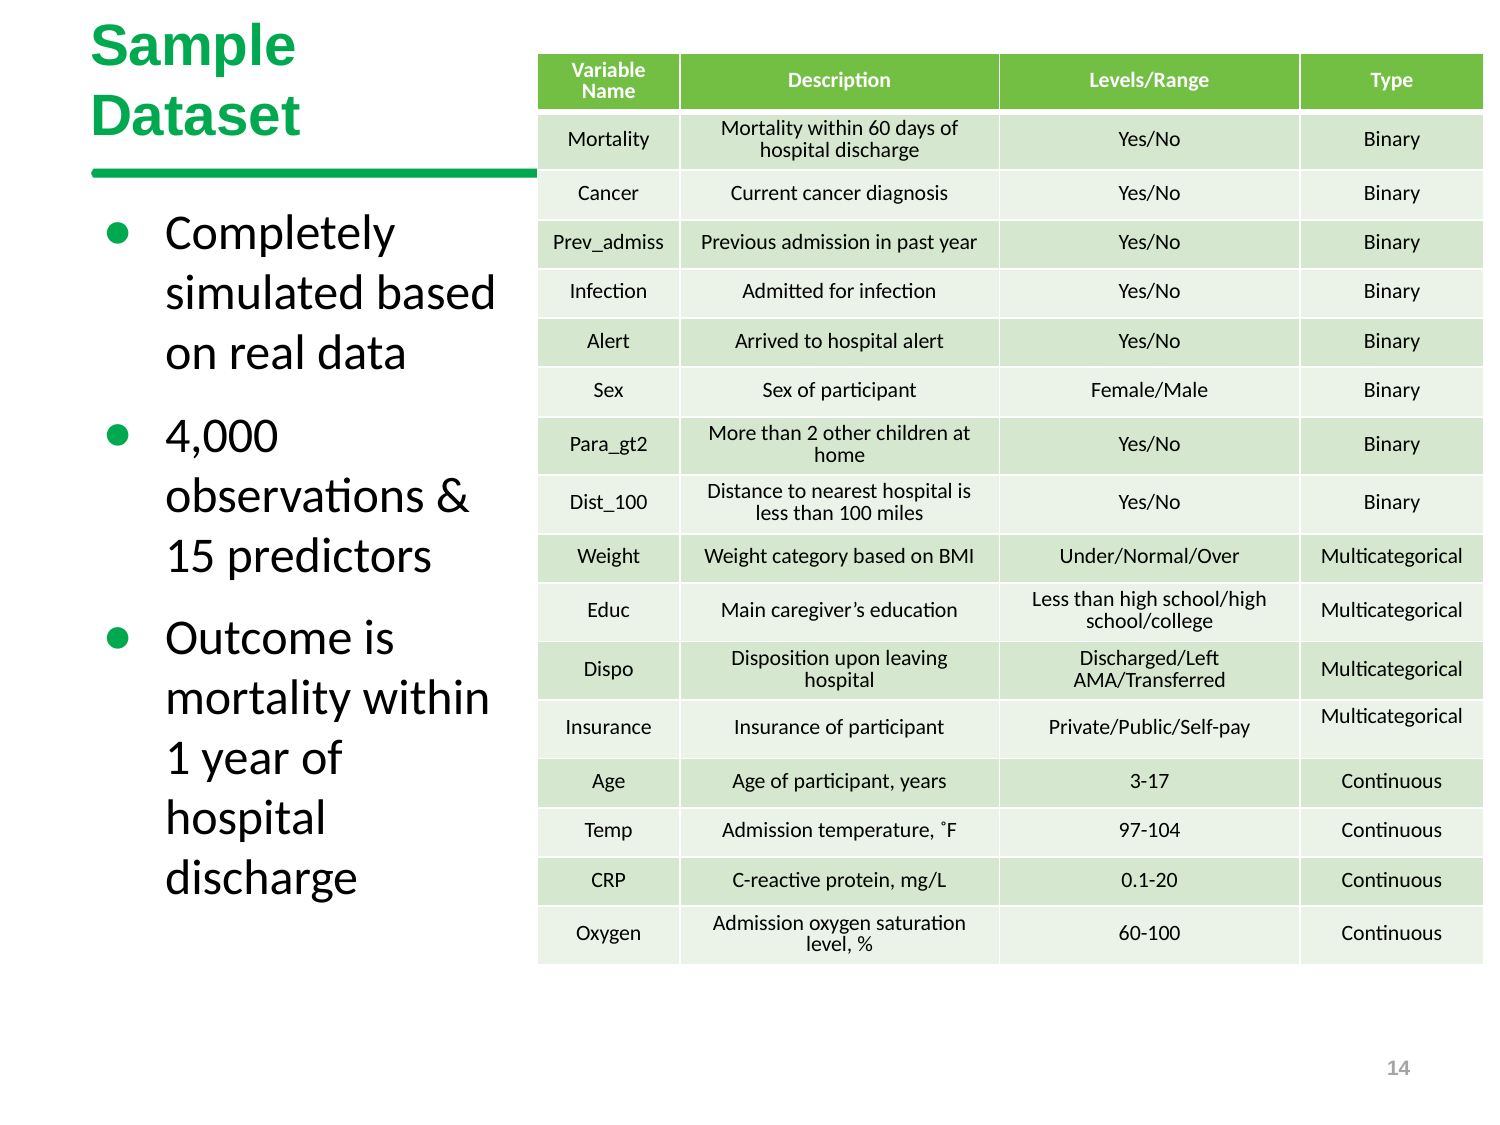

# Sample Dataset
| Variable Name | Description | Levels/Range | Type |
| --- | --- | --- | --- |
| Mortality | Mortality within 60 days of hospital discharge | Yes/No | Binary |
| Cancer | Current cancer diagnosis | Yes/No | Binary |
| Prev\_admiss | Previous admission in past year | Yes/No | Binary |
| Infection | Admitted for infection | Yes/No | Binary |
| Alert | Arrived to hospital alert | Yes/No | Binary |
| Sex | Sex of participant | Female/Male | Binary |
| Para\_gt2 | More than 2 other children at home | Yes/No | Binary |
| Dist\_100 | Distance to nearest hospital is less than 100 miles | Yes/No | Binary |
| Weight | Weight category based on BMI | Under/Normal/Over | Multicategorical |
| Educ | Main caregiver’s education | Less than high school/high school/college | Multicategorical |
| Dispo | Disposition upon leaving hospital | Discharged/Left AMA/Transferred | Multicategorical |
| Insurance | Insurance of participant | Private/Public/Self-pay | Multicategorical |
| Age | Age of participant, years | 3-17 | Continuous |
| Temp | Admission temperature, ˚F | 97-104 | Continuous |
| CRP | C-reactive protein, mg/L | 0.1-20 | Continuous |
| Oxygen | Admission oxygen saturation level, % | 60-100 | Continuous |
Completely simulated based on real data
4,000 observations & 15 predictors
Outcome is mortality within 1 year of hospital discharge

14